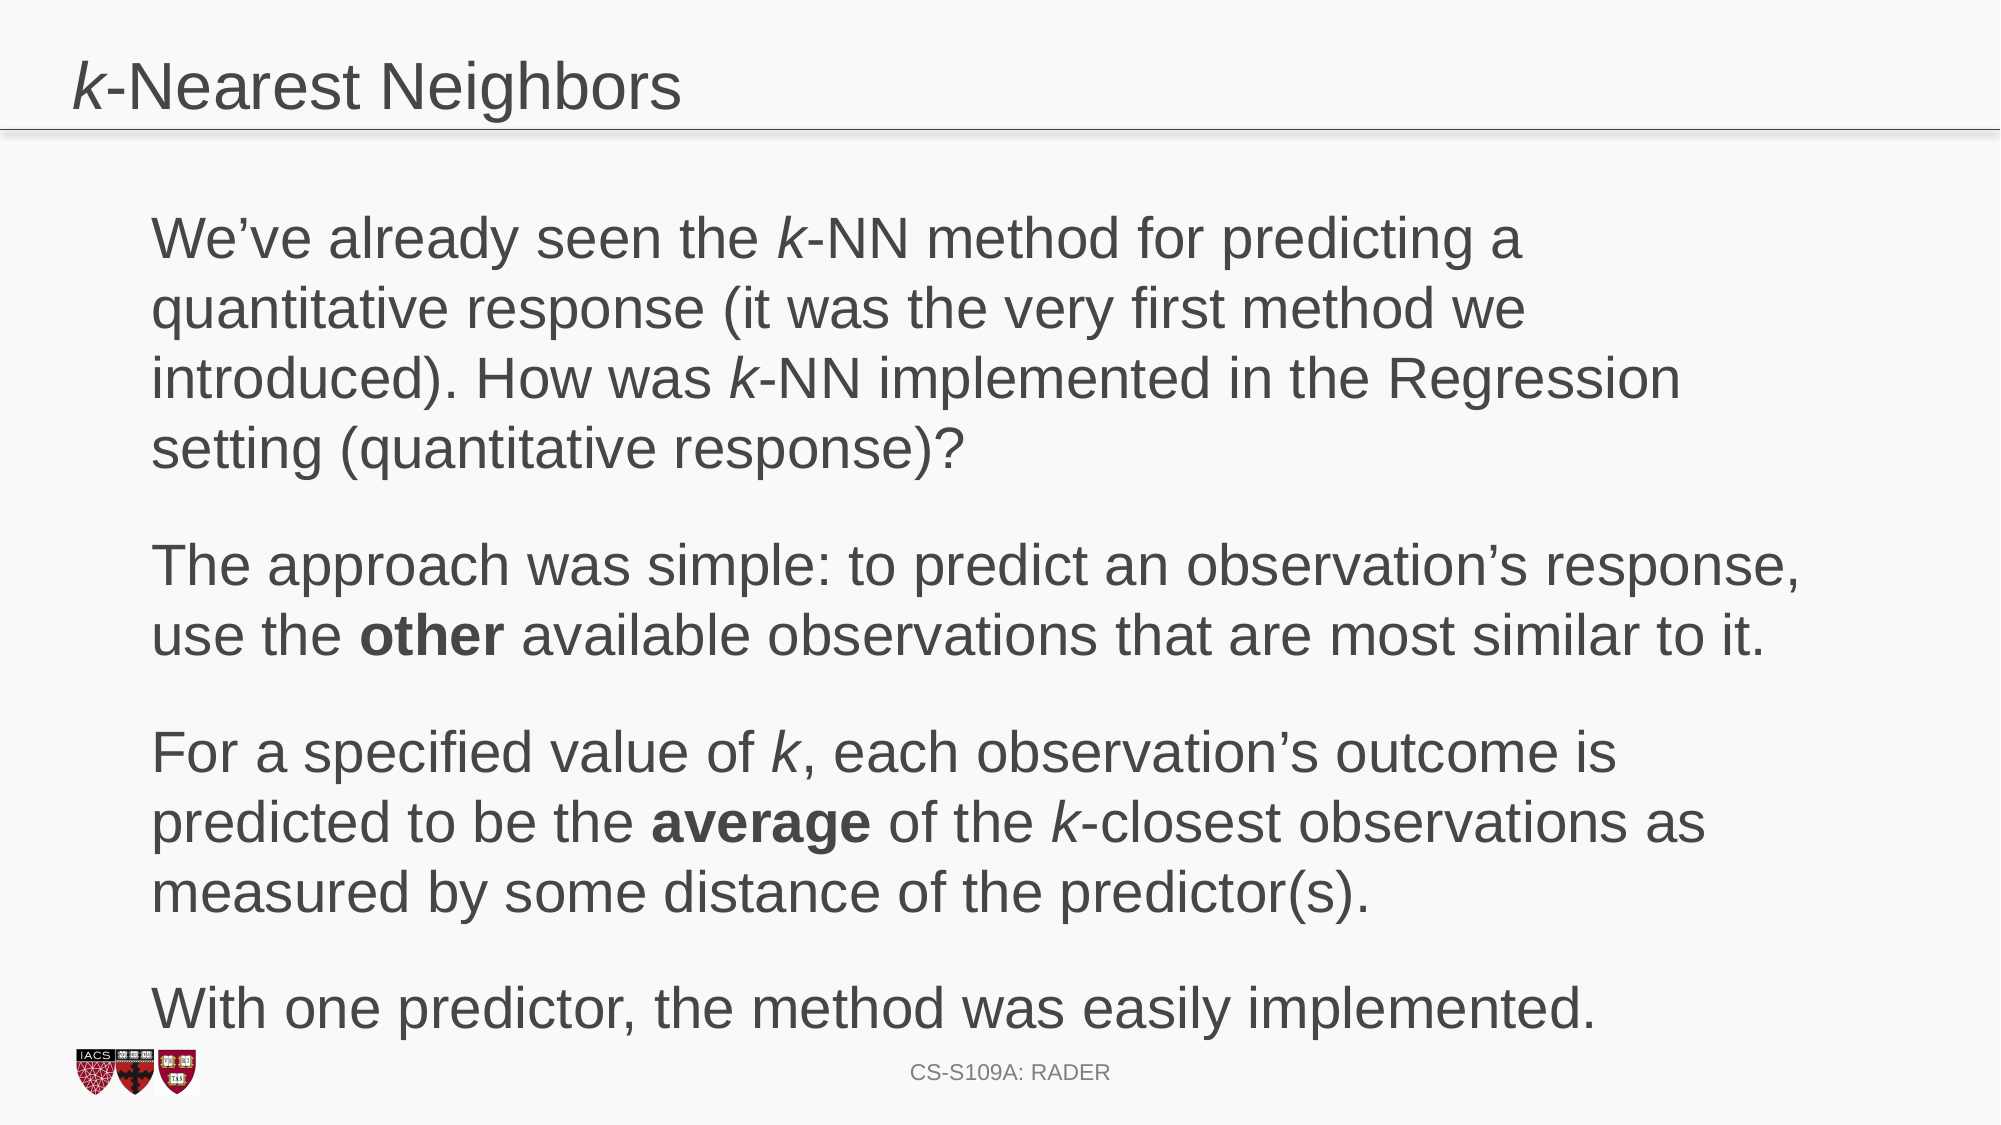

# k-Nearest Neighbors
We’ve already seen the k-NN method for predicting a quantitative response (it was the very first method we introduced). How was k-NN implemented in the Regression setting (quantitative response)?

The approach was simple: to predict an observation’s response, use the other available observations that are most similar to it.

For a specified value of k, each observation’s outcome is predicted to be the average of the k-closest observations as measured by some distance of the predictor(s).

With one predictor, the method was easily implemented.